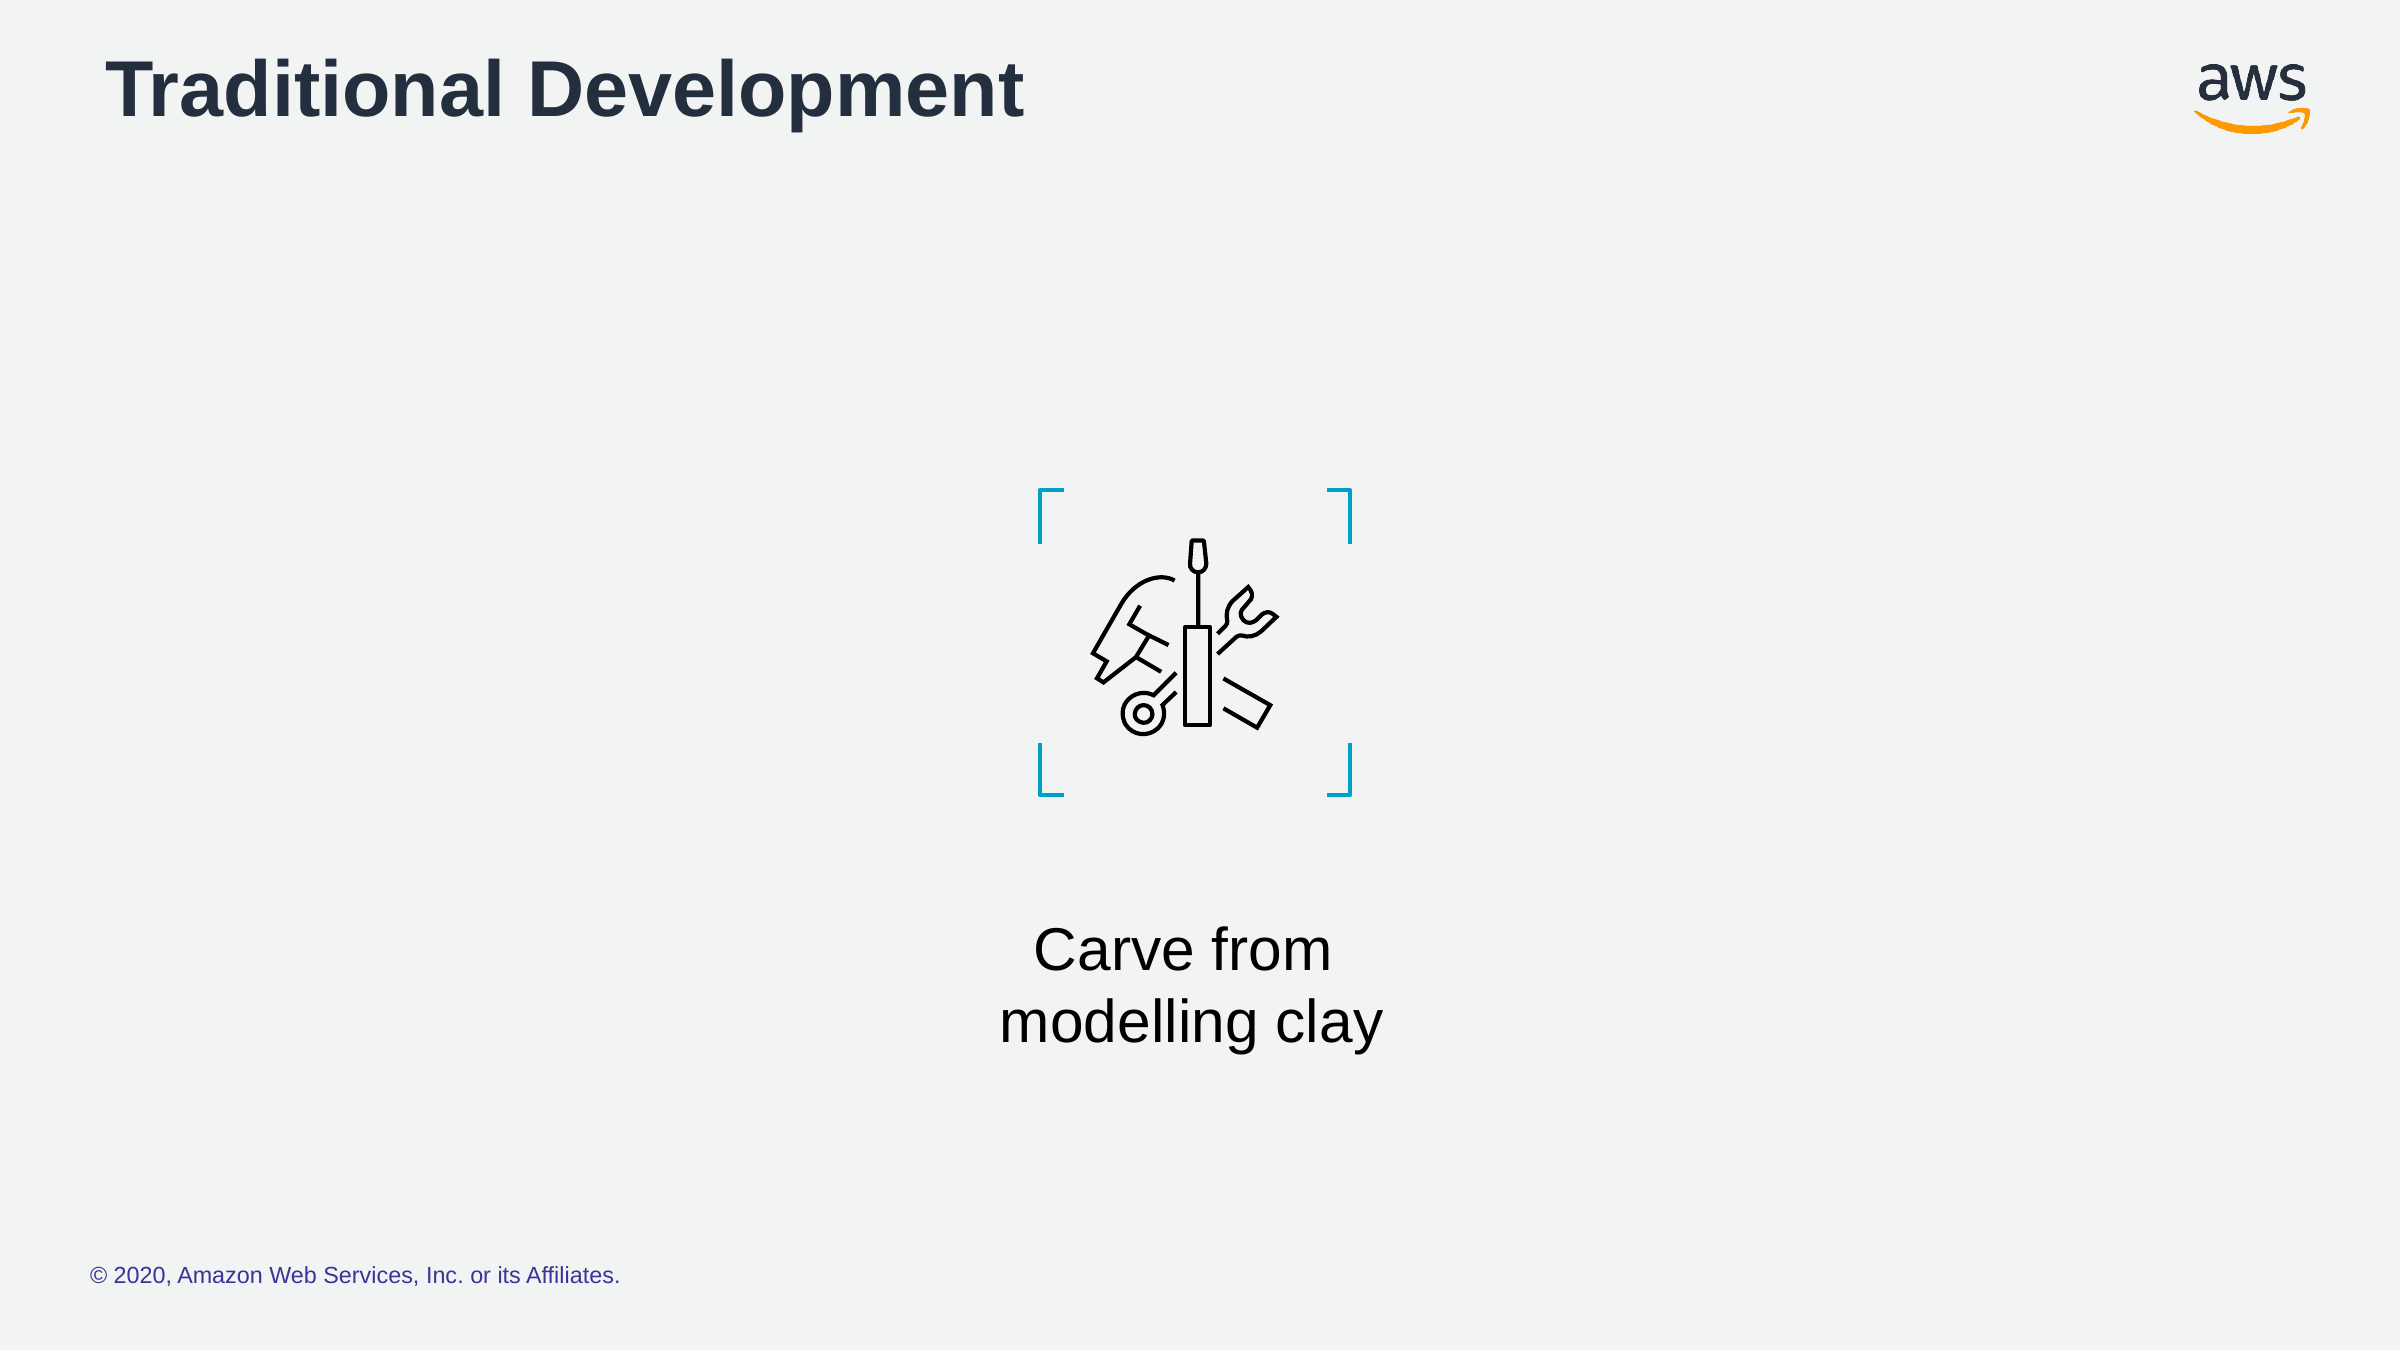

# Traditional Development

Carve from
modelling clay
Make molds
Design a prototype